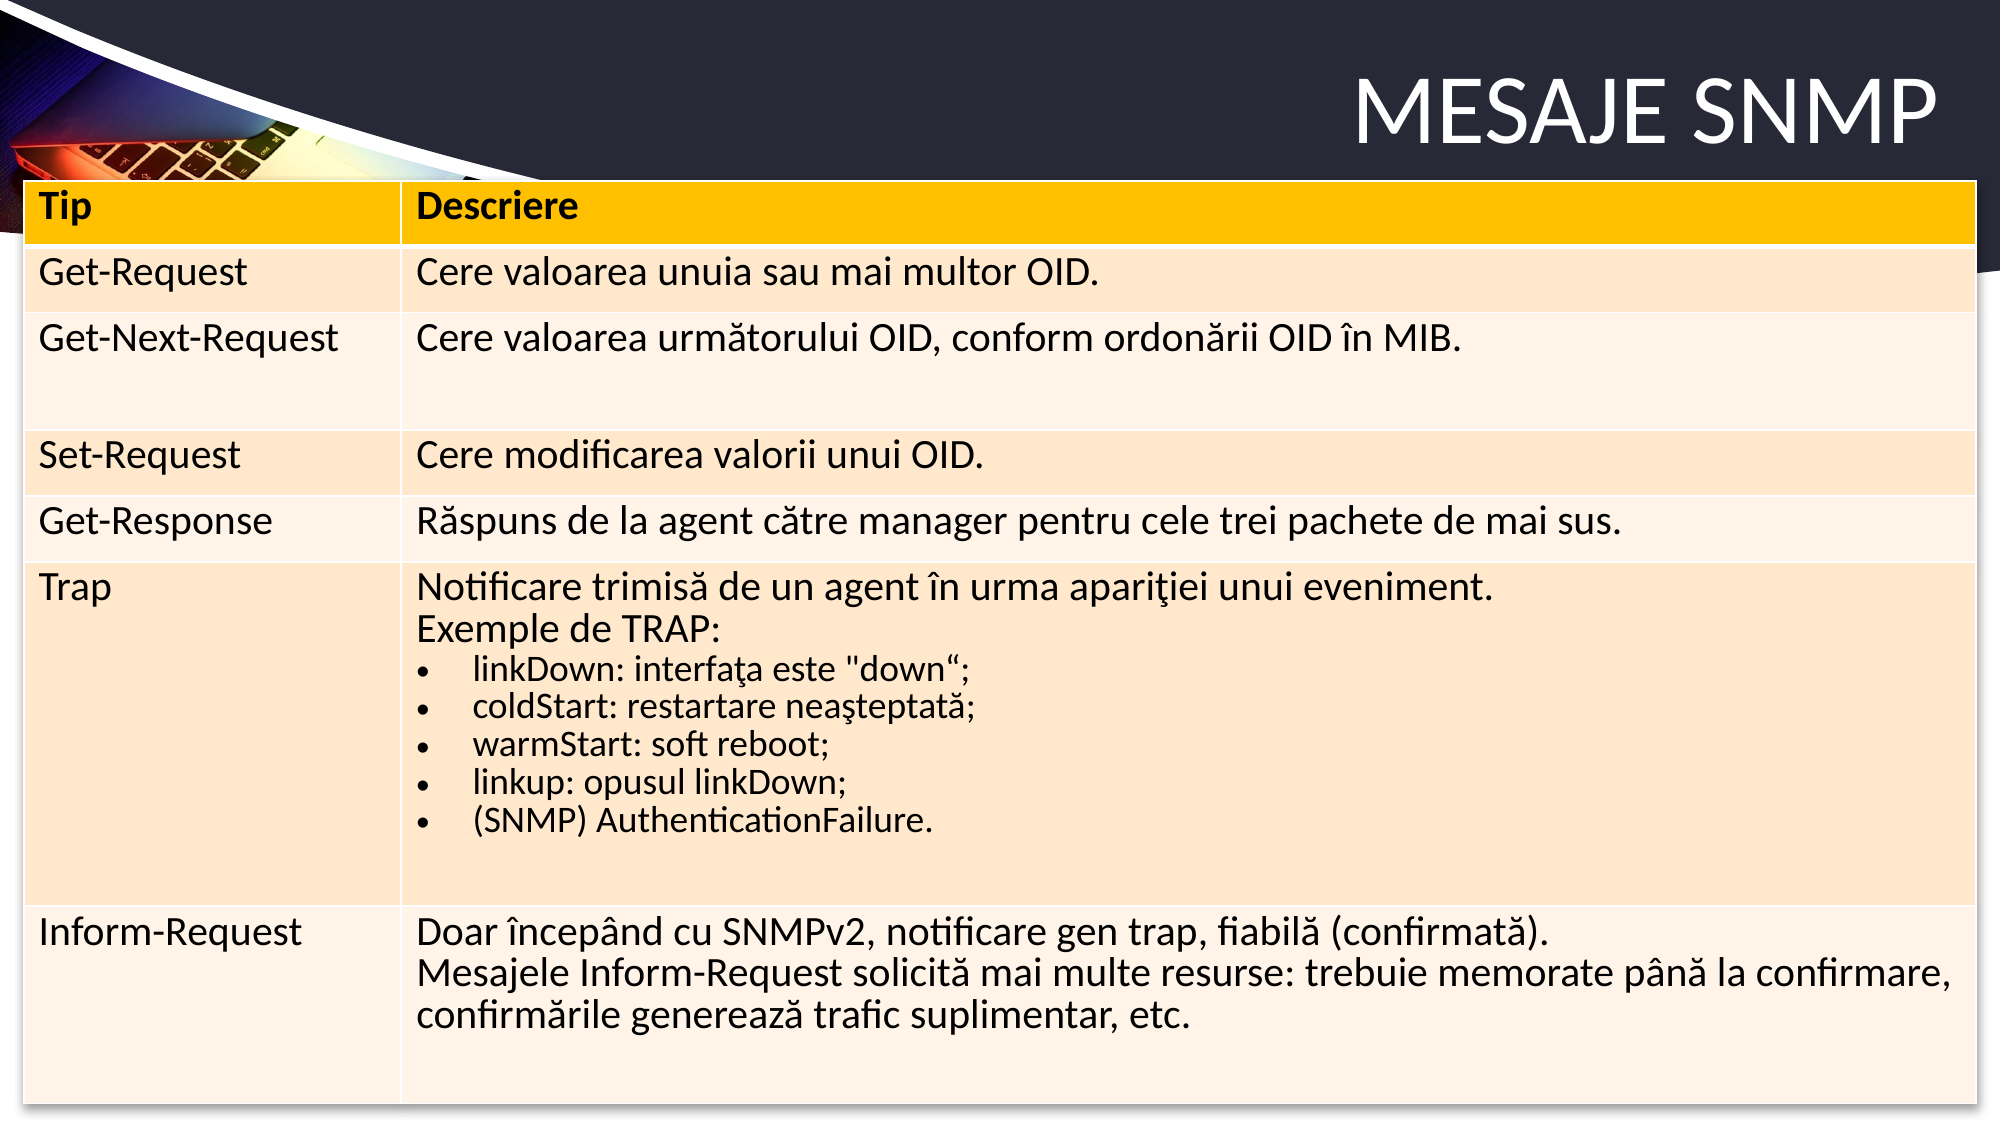

# Mesaje SNMP
| Tip | Descriere |
| --- | --- |
| Get-Request | Cere valoarea unuia sau mai multor OID. |
| Get-Next-Request | Cere valoarea următorului OID, conform ordonării OID în MIB. |
| Set-Request | Cere modificarea valorii unui OID. |
| Get-Response | Răspuns de la agent către manager pentru cele trei pachete de mai sus. |
| Trap | Notificare trimisă de un agent în urma apariţiei unui eveniment. Exemple de TRAP: linkDown: interfaţa este "down“; coldStart: restartare neaşteptată; warmStart: soft reboot; linkup: opusul linkDown; (SNMP) AuthenticationFailure. |
| Inform-Request | Doar începând cu SNMPv2, notificare gen trap, fiabilă (confirmată). Mesajele Inform-Request solicită mai multe resurse: trebuie memorate până la confirmare, confirmările generează trafic suplimentar, etc. |